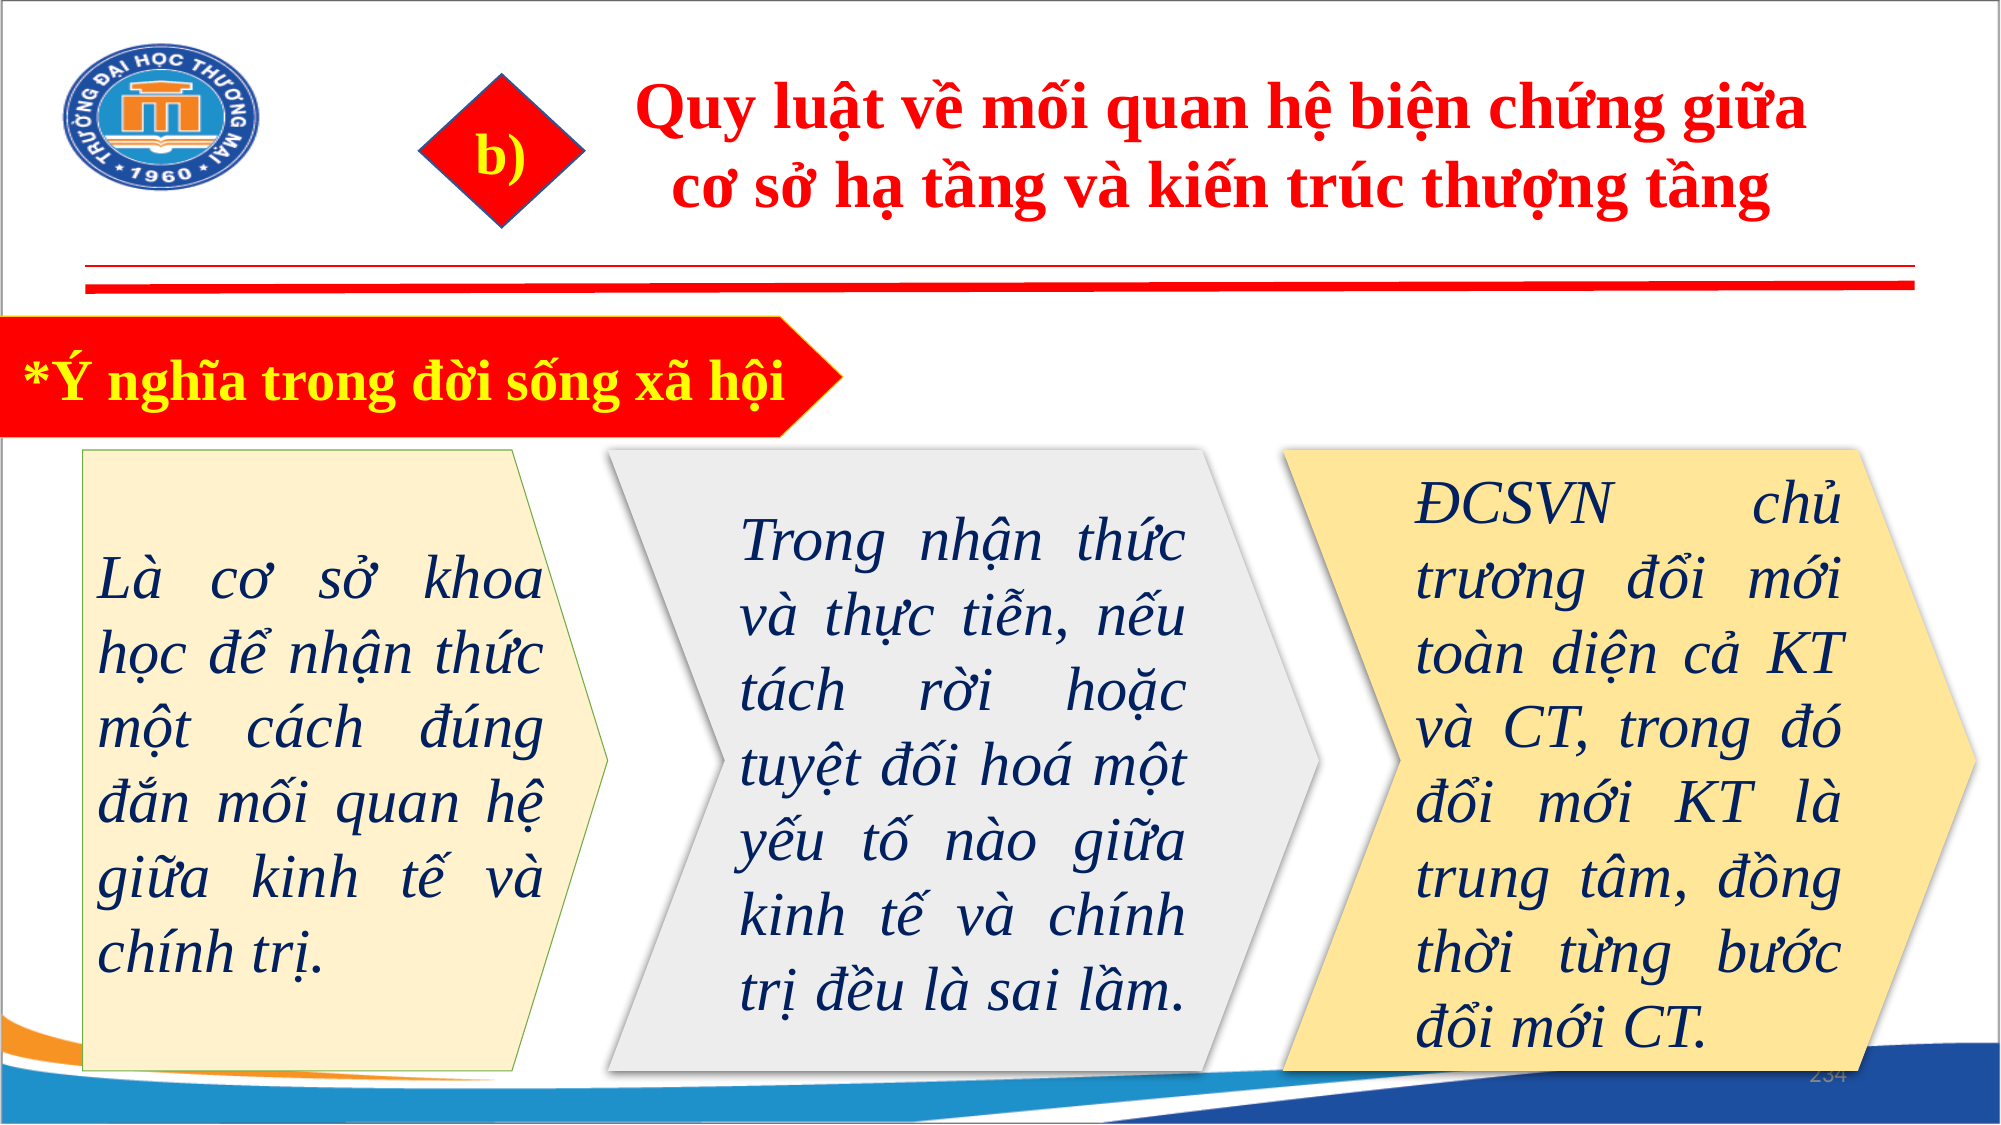

Quy luật về mối quan hệ biện chứng giữa cơ sở hạ tầng và kiến trúc thượng tầng
b)
*Ý nghĩa trong đời sống xã hội
Là cơ sở khoa học để nhận thức một cách đúng đắn mối quan hệ giữa kinh tế và chính trị.
Trong nhận thức và thực tiễn, nếu tách rời hoặc tuyệt đối hoá một yếu tố nào giữa kinh tế và chính trị đều là sai lầm.
ĐCSVN chủ trương đổi mới toàn diện cả KT và CT, trong đó đổi mới KT là trung tâm, đồng thời từng bước đổi mới CT.
234